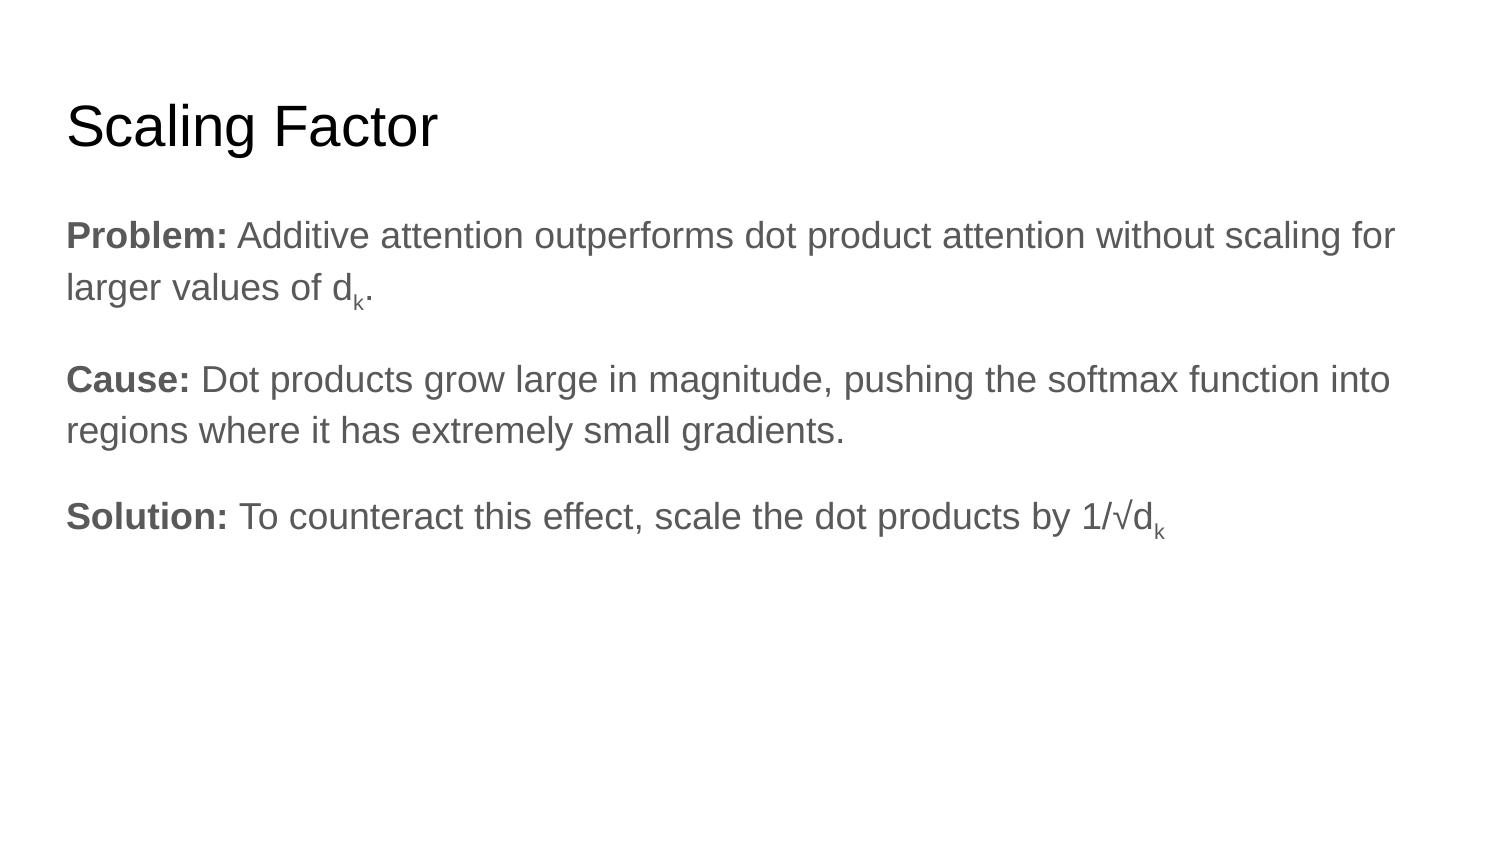

# Scaling Factor
Problem: Additive attention outperforms dot product attention without scaling for larger values of dk.
Cause: Dot products grow large in magnitude, pushing the softmax function into regions where it has extremely small gradients.
Solution: To counteract this effect, scale the dot products by 1/√dk